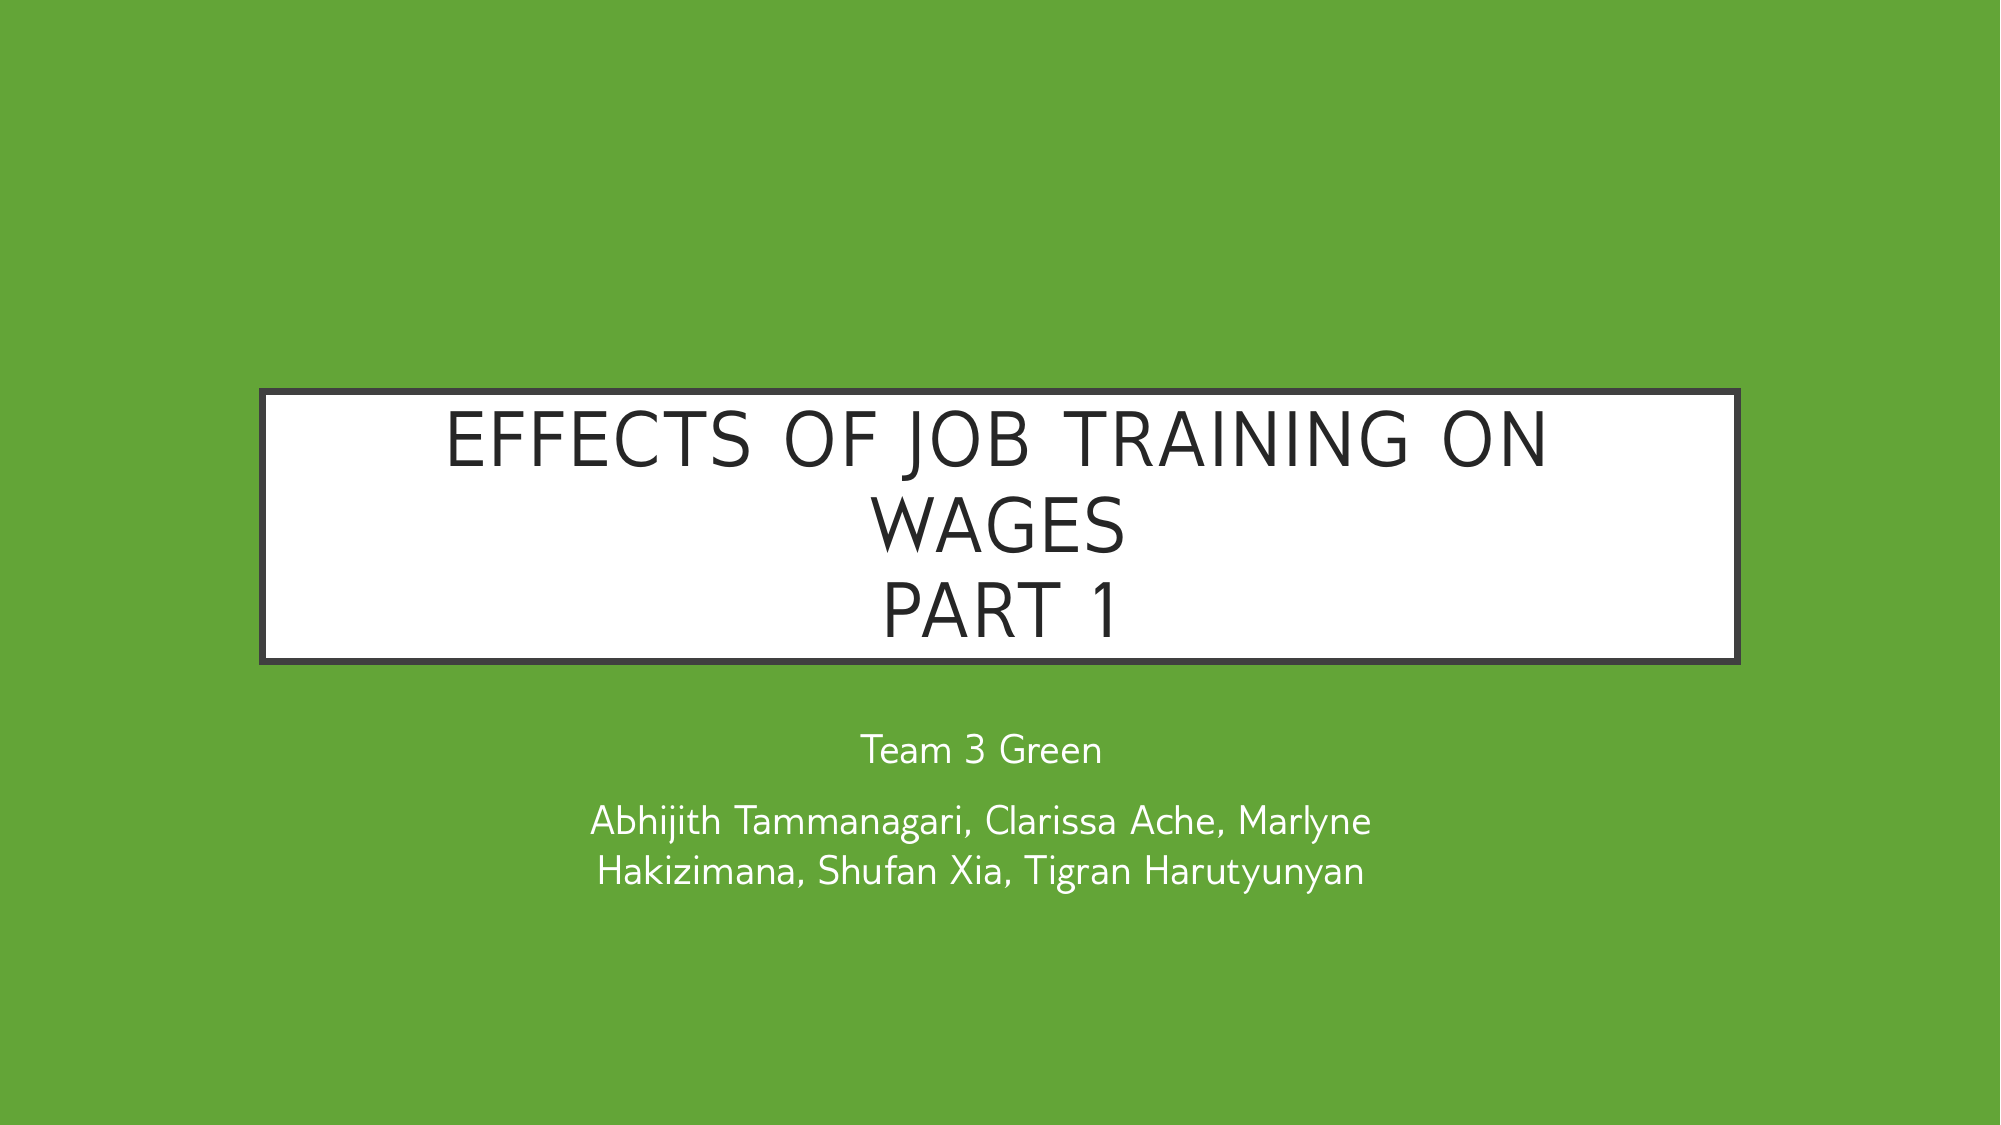

# Effects of Job Training on Wages Part 1
Team 3 Green
Abhijith Tammanagari, Clarissa Ache, Marlyne Hakizimana, Shufan Xia, Tigran Harutyunyan